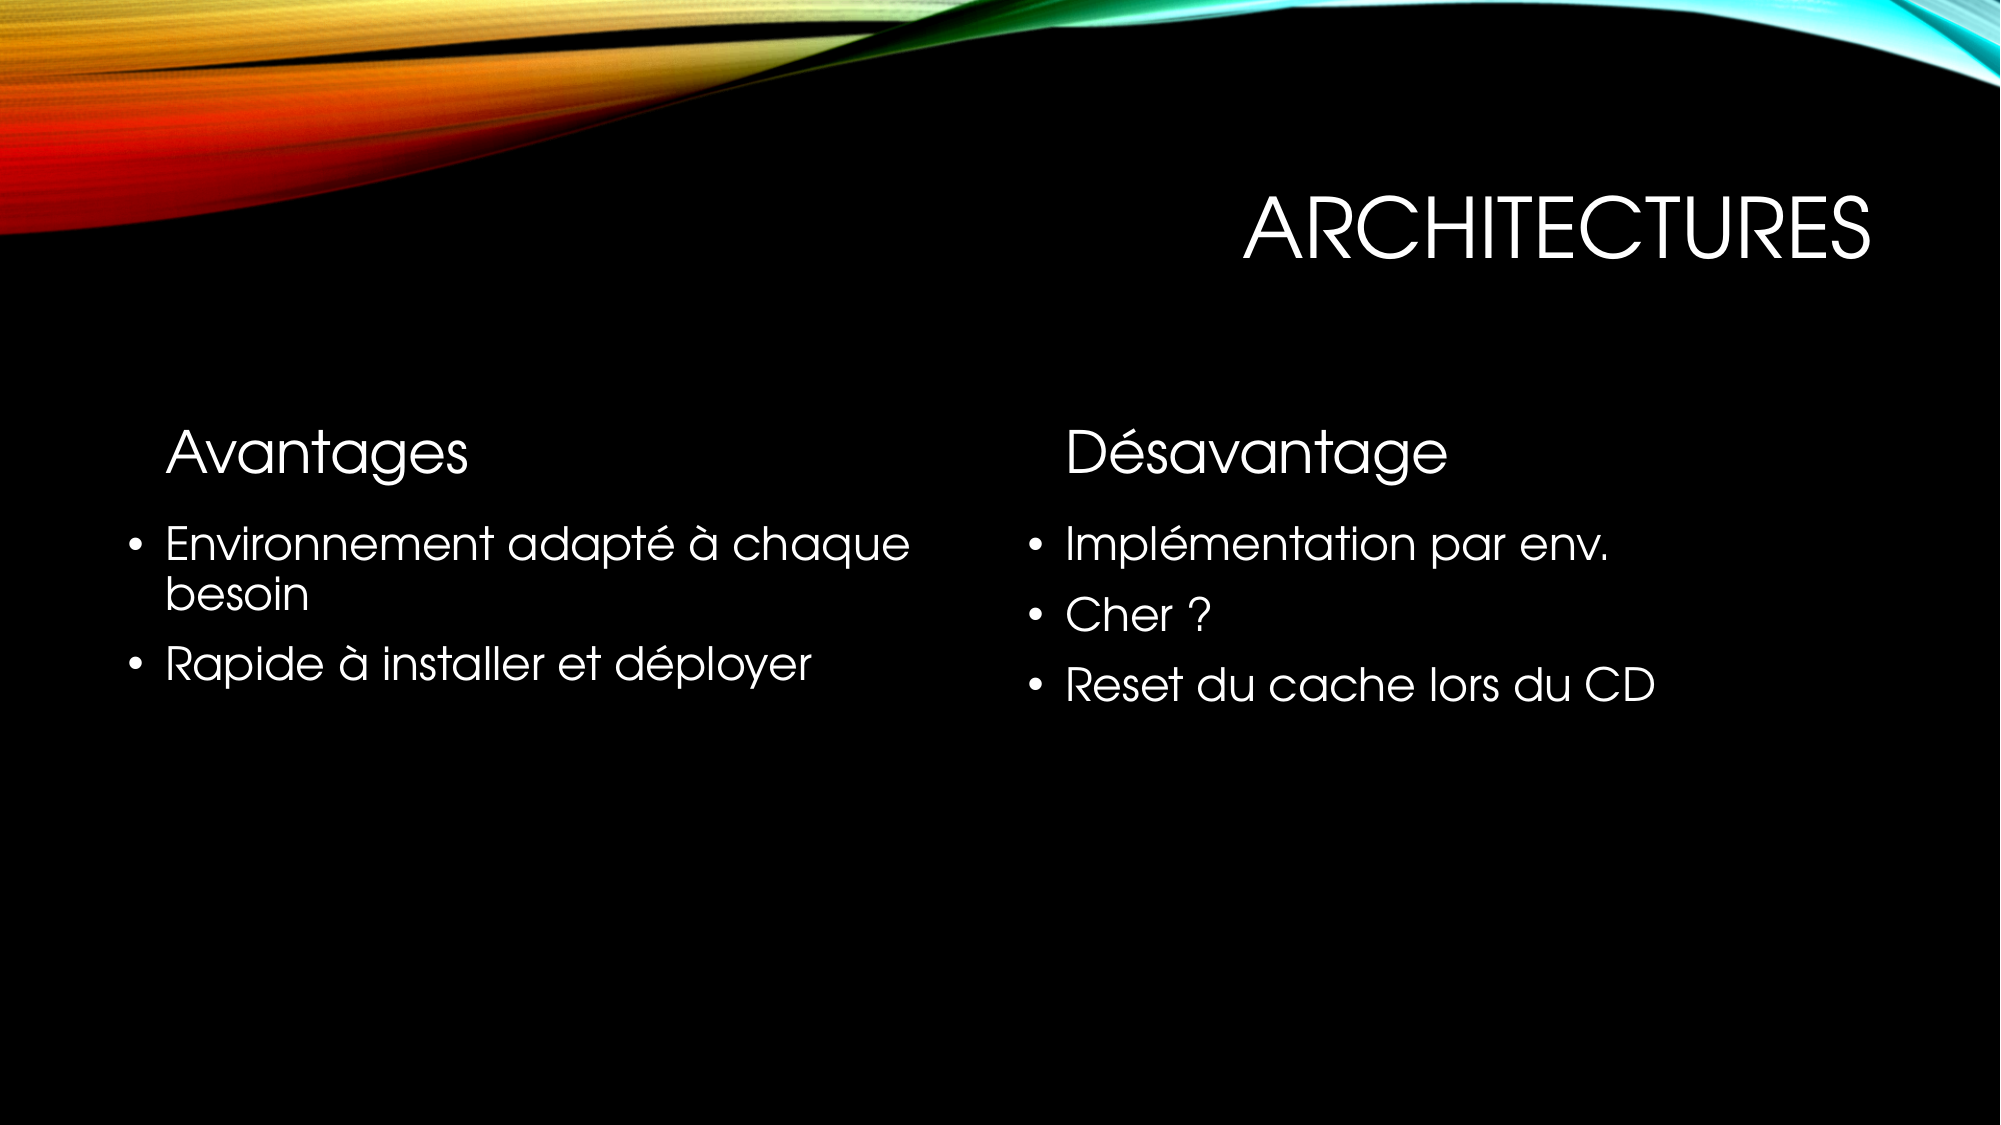

# Architectures
Avantages
Désavantage
Environnement adapté à chaque besoin
Rapide à installer et déployer
Implémentation par env.
Cher ?
Reset du cache lors du CD